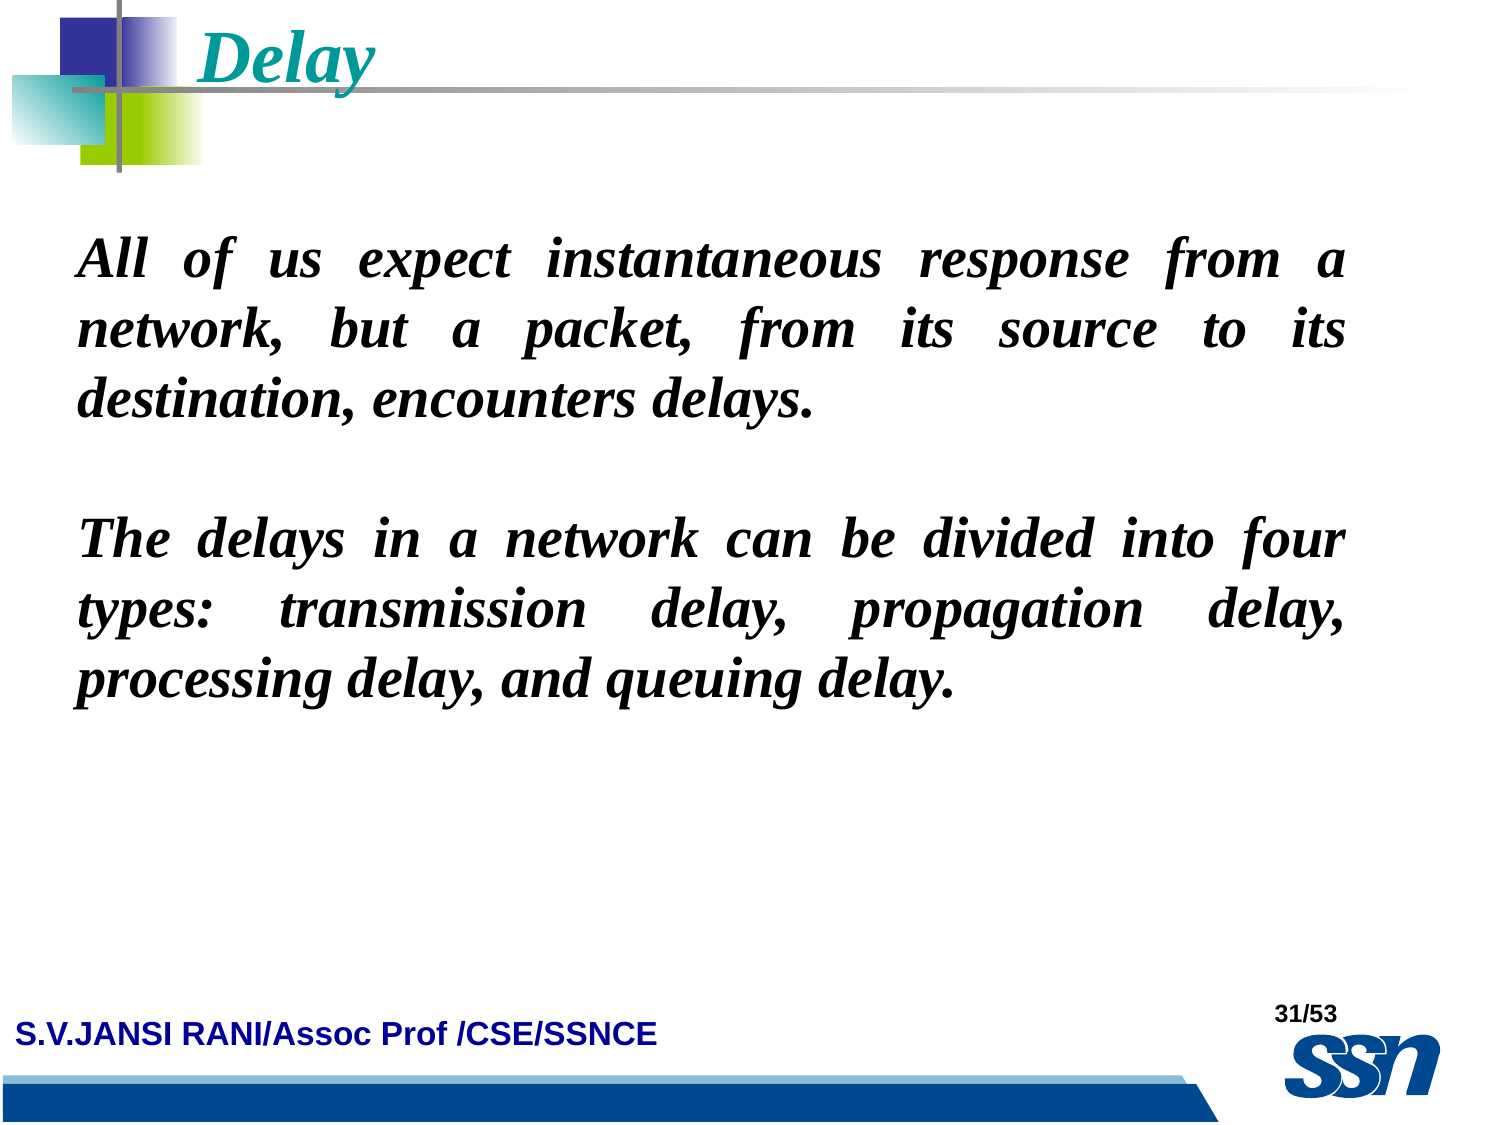

Delay

All of us expect instantaneous response from a network, but a packet, from its source to its destination, encounters delays.

The delays in a network can be divided into four types: transmission delay, propagation delay, processing delay, and queuing delay.